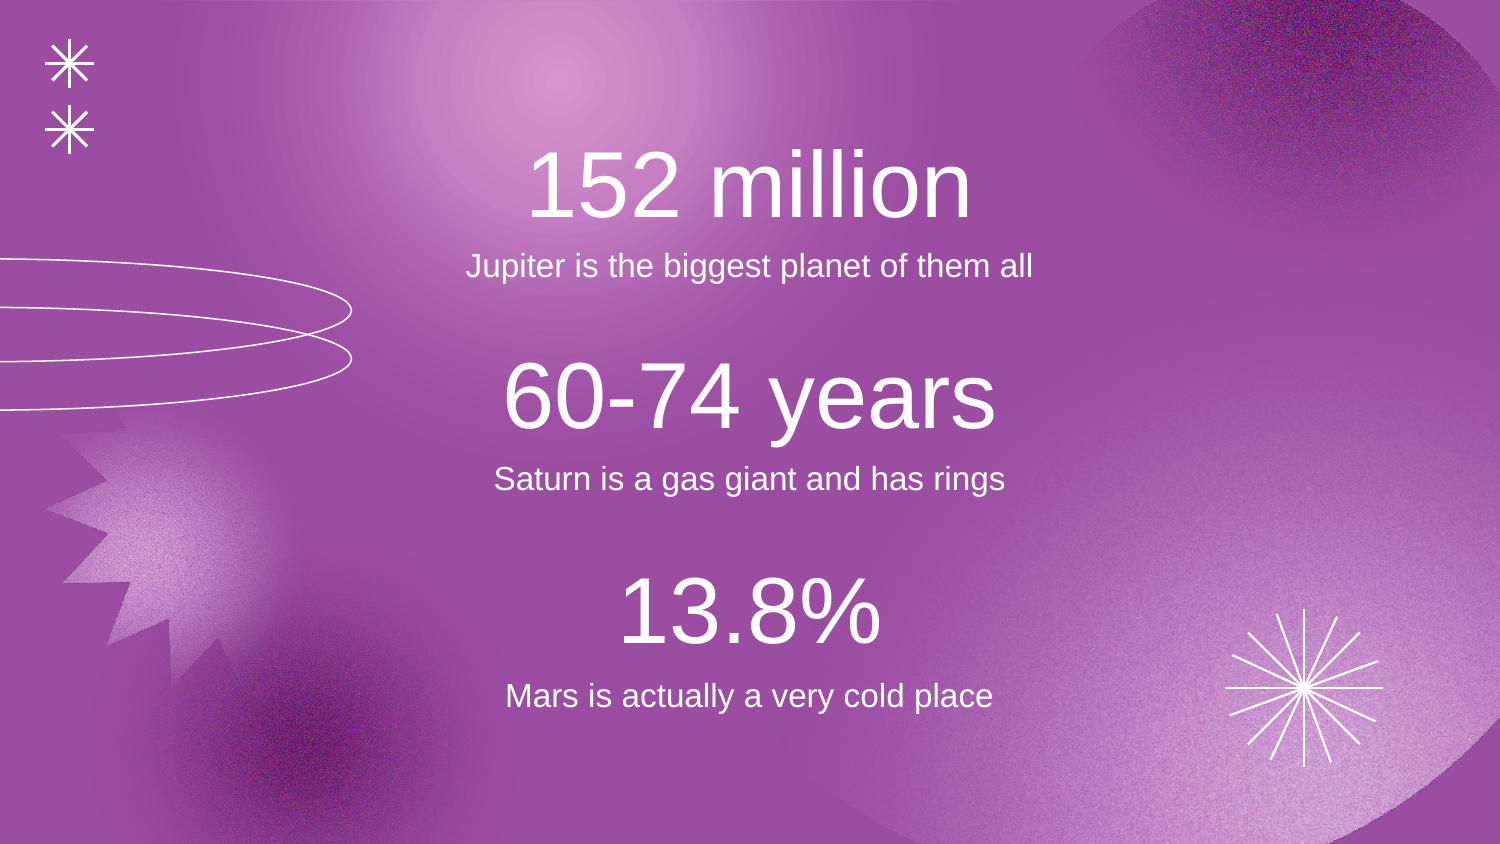

# 152 million
Jupiter is the biggest planet of them all
60-74 years
Saturn is a gas giant and has rings
13.8%

Mars is actually a very cold place